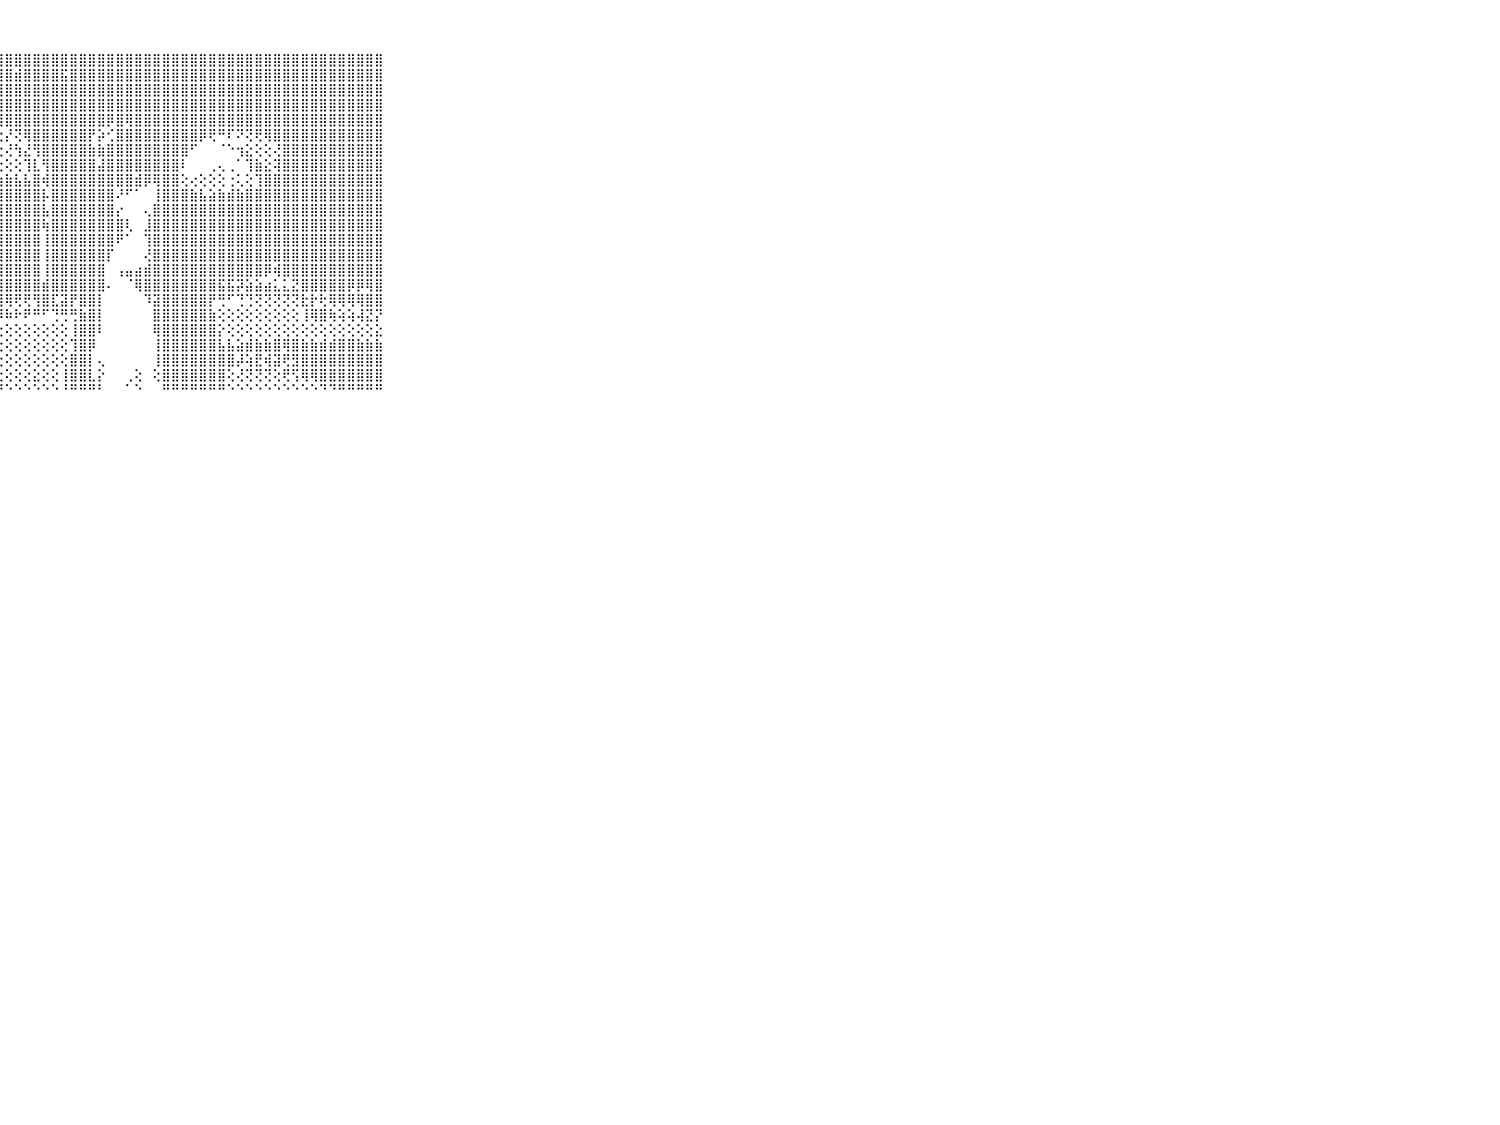

⠀⠀⠀⠀⠀⠀⠀⠀⠀⠀⠀⣿⣿⣿⣽⣿⣿⣿⣿⣿⣿⣿⣿⡿⣿⣿⣿⣿⣿⣿⣿⣿⣿⣿⣿⣿⣿⣿⣿⣿⣿⣿⣿⣿⣿⣿⣿⣿⣿⣿⣿⣿⣿⣿⣿⣿⣿⣿⣿⣿⣿⣿⣿⣿⣿⣿⣿⣿⣿⠀⠀⠀⠀⠀⠀⠀⠀⠀⠀⠀⠀
⠀⠀⠀⠀⠀⠀⠀⠀⠀⠀⠀⣿⣿⣿⣿⣿⣿⣿⣿⣿⣿⣿⣿⣿⣿⣿⣿⣿⣿⣾⣿⣿⣿⣿⣯⣿⣿⣿⣿⣿⣿⣿⣿⣿⣿⣿⣿⣿⣿⣿⣿⣿⣿⣿⣿⣿⣿⣿⣿⣿⣿⣿⣿⣿⣿⣿⣿⣿⣿⠀⠀⠀⠀⠀⠀⠀⠀⠀⠀⠀⠀
⠀⠀⠀⠀⠀⠀⠀⠀⠀⠀⠀⣿⣿⣿⣿⣿⣿⣿⣿⣿⣿⣿⣿⣿⣿⣿⣿⣿⣿⣿⣿⣿⣿⣿⣿⣿⣿⣿⣿⣿⣿⣿⣿⣿⣿⣿⣿⣿⣿⣿⣿⣿⣿⣿⣿⣿⣿⣿⣿⣿⣿⣿⣿⣿⣿⣿⣿⣿⣿⠀⠀⠀⠀⠀⠀⠀⠀⠀⠀⠀⠀
⠀⠀⠀⠀⠀⠀⠀⠀⠀⠀⠀⣿⣿⣿⣿⣿⣿⣿⣿⣿⣿⣿⣿⣿⣿⣿⣿⣿⣿⣿⣿⣿⣿⣿⣿⣿⣿⣿⣿⣿⣿⣿⣿⣿⣿⣿⣿⣿⣿⣿⣿⣿⣿⣿⣿⣿⣿⣿⣿⣿⣿⣿⣿⣿⣿⣿⣿⣿⣿⠀⠀⠀⠀⠀⠀⠀⠀⠀⠀⠀⠀
⠀⠀⠀⠀⠀⠀⠀⠀⠀⠀⠀⣿⣿⣿⣿⣿⣿⣿⣿⣿⣿⢿⢟⢟⢟⢟⢻⢿⣿⣿⣿⣿⣿⣿⣿⣿⣿⣿⣿⡿⣿⢿⣿⣿⣿⣿⣿⣿⣿⣿⣿⣿⣿⣿⣿⣿⣿⣿⣿⣿⣿⣿⣿⣿⣿⣿⣿⣿⣿⠀⠀⠀⠀⠀⠀⠀⠀⠀⠀⠀⠀
⠀⠀⠀⠀⠀⠀⠀⠀⠀⠀⠀⣿⣿⣿⣿⣿⣿⣿⣿⢏⢕⢃⠑⠕⠕⠗⠣⢕⡜⢝⢿⣿⣿⣿⣿⣿⣿⡟⡵⢊⣿⣿⣿⣿⣿⣿⣿⣿⣿⡿⢟⠛⠏⠝⢝⢟⢿⣿⣿⣿⣿⣿⣿⣿⣿⣿⣿⣿⣿⠀⠀⠀⠀⠀⠀⠀⠀⠀⠀⠀⠀
⠀⠀⠀⠀⠀⠀⠀⠀⠀⠀⠀⣿⣿⣿⣿⣿⣿⢟⢕⢕⢝⢝⢝⢝⢝⢝⢝⢕⢜⢳⣜⢻⣿⣿⣿⣿⣿⣷⣷⣿⣿⣿⣿⣿⣿⣿⣿⣿⠋⠀⠀⠈⠑⢲⣕⢕⢕⢜⣿⣿⣿⣿⣿⣿⣿⣿⣿⣿⣿⠀⠀⠀⠀⠀⠀⠀⠀⠀⠀⠀⠀
⠀⠀⠀⠀⠀⠀⠀⠀⠀⠀⠀⣿⣿⣿⣿⣿⣿⣵⣵⣕⣕⡕⢕⡕⢕⢕⢕⢕⢕⢕⢹⣇⢻⣿⣿⣿⣿⣿⣼⣿⣿⣿⣿⣿⣿⣿⣿⠇⠀⠀⢀⢄⢀⠁⢹⣷⣕⢽⣿⣿⣿⣿⣿⣿⣿⣿⣿⣿⣿⠀⠀⠀⠀⠀⠀⠀⠀⠀⠀⠀⠀
⠀⠀⠀⠀⠀⠀⠀⠀⠀⠀⠀⣿⣿⣿⣿⣿⣿⣿⣿⣿⣿⣿⣿⣿⣿⣿⣿⣷⣷⣧⣧⣿⢾⣿⣿⣿⣿⣿⣿⣿⣿⣿⣾⡿⢿⣿⣿⢕⢔⢕⢕⢕⢐⢅⢕⢹⣿⣿⣿⣿⣿⣿⣿⣿⣿⣿⣿⣿⣿⠀⠀⠀⠀⠀⠀⠀⠀⠀⠀⠀⠀
⠀⠀⠀⠀⠀⠀⠀⠀⠀⠀⠀⣿⣿⣿⣿⣿⣿⣿⣿⣿⣿⣿⣿⣿⣿⣿⣿⣿⣿⣿⣿⣿⡧⣿⣿⣿⣿⣿⣿⣿⠜⠋⠁⠀⢸⣿⣿⣿⣷⣧⣵⣷⣾⣷⣿⣿⣿⣿⣿⣿⣿⣿⣿⣿⣿⣿⣿⣿⣿⠀⠀⠀⠀⠀⠀⠀⠀⠀⠀⠀⠀
⠀⠀⠀⠀⠀⠀⠀⠀⠀⠀⠀⣿⣿⣿⣿⣿⣿⣿⣿⣿⣿⣿⣿⣿⣿⣿⣿⣿⣿⣿⣿⣿⣧⣿⣿⣿⣿⣿⣿⣿⡔⠀⠀⢄⣿⣿⣿⣿⣿⣿⣿⣿⣿⣿⣿⣿⣿⣿⣿⣿⣿⣿⣿⣿⣿⣿⣿⣿⣿⠀⠀⠀⠀⠀⠀⠀⠀⠀⠀⠀⠀
⠀⠀⠀⠀⠀⠀⠀⠀⠀⠀⠀⣿⣿⣿⣿⣿⣿⣿⣿⣿⣿⣿⣿⣿⣿⣿⣿⣿⣿⣿⣿⣿⢷⣿⣿⣿⣿⣿⣿⣿⣿⢇⠀⣸⣿⣿⣿⣿⣿⣿⣿⣿⣿⣿⣿⣿⣿⣿⣿⣿⣿⣿⣿⣿⣿⣿⣿⣿⣿⠀⠀⠀⠀⠀⠀⠀⠀⠀⠀⠀⠀
⠀⠀⠀⠀⠀⠀⠀⠀⠀⠀⠀⣿⣿⣿⣿⣿⣿⣿⣿⣿⣿⣿⣿⣿⣿⣿⣿⣿⣿⣿⣿⣿⢸⣿⣿⣿⣿⣿⣿⣿⠟⠁⠀⢹⣿⣿⣿⣿⣿⣿⣿⣿⣿⣿⣿⣿⣿⣿⣿⣿⣿⣿⣿⣿⣿⣿⣿⣿⣿⠀⠀⠀⠀⠀⠀⠀⠀⠀⠀⠀⠀
⠀⠀⠀⠀⠀⠀⠀⠀⠀⠀⠀⣿⣿⣿⣿⣿⣿⣿⣿⣿⣿⣿⣿⣿⣿⣿⣿⣿⣿⣿⣿⣿⢸⣿⣿⣿⣿⣿⣿⡏⠀⠀⠀⢜⣿⣿⣿⣿⣿⣿⣿⣿⣿⣿⣿⣿⣿⣿⣿⣿⣿⣿⣿⣿⣿⣿⣿⣿⣿⠀⠀⠀⠀⠀⠀⠀⠀⠀⠀⠀⠀
⠀⠀⠀⠀⠀⠀⠀⠀⠀⠀⠀⣿⣿⣿⣿⣿⣿⣿⣿⣿⣿⣿⣿⣿⣿⣿⣿⣿⣿⣿⣿⣿⢸⣿⣿⣿⣿⣿⣿⠀⢠⣤⣴⣾⣿⣿⣿⣿⣿⣿⣿⣿⣿⣿⣿⣿⡿⢾⣿⣿⣿⣿⣿⣿⣿⣿⣿⣿⣿⠀⠀⠀⠀⠀⠀⠀⠀⠀⠀⠀⠀
⠀⠀⠀⠀⠀⠀⠀⠀⠀⠀⠀⣿⣿⣿⣿⣿⣿⣿⣿⣿⣿⣿⣿⣿⣿⣿⣿⣿⣿⣿⣿⣿⣾⣿⣿⣿⣿⣿⣿⠄⠀⠈⢿⣿⣿⣿⣿⣿⣿⣿⣿⣯⣯⡽⣵⣵⣴⣅⣅⣝⣿⣿⣿⣿⣿⡿⡿⢿⣿⠀⠀⠀⠀⠀⠀⠀⠀⠀⠀⠀⠀
⠀⠀⠀⠀⠀⠀⠀⠀⠀⠀⠀⣿⣿⣿⣿⣿⣿⣽⣽⣿⣽⣽⣝⣹⣽⣽⣿⢿⢿⢟⢟⢻⣿⣏⣽⡟⣿⣿⡇⠀⠀⠀⠀⠹⣽⣿⣿⣿⣿⣿⡟⢛⠋⢙⢙⢝⢝⢝⢝⢝⣗⡗⢗⢿⢿⢿⢿⣿⣿⠀⠀⠀⠀⠀⠀⠀⠀⠀⠀⠀⠀
⠀⠀⠀⠀⠀⠀⠀⠀⠀⠀⠀⣿⣿⣿⣿⣿⣿⣿⣿⣿⣿⣿⣿⣿⡿⢾⠿⠿⠷⠗⠟⠛⠋⢙⢛⢛⣷⣿⡇⠀⠀⠀⠀⠀⣿⣿⣿⣿⣿⣿⣷⢕⢕⢕⢕⢕⢕⢕⢕⢕⢸⢿⣿⢷⢵⢵⢼⣝⡝⠀⠀⠀⠀⠀⠀⠀⠀⠀⠀⠀⠀
⠀⠀⠀⠀⠀⠀⠀⠀⠀⠀⠀⠛⢋⢙⢙⢙⢍⢍⢍⢅⢅⢔⢔⢔⢔⢔⢕⢕⢕⢕⢕⢕⢕⢕⢕⢸⣿⣿⠇⠀⠀⠀⠀⠀⢿⣿⣿⣿⣿⣿⣿⡕⢕⢕⢕⢕⢕⢕⢕⢕⢕⢕⢕⢕⢕⢕⢕⢕⣕⠀⠀⠀⠀⠀⠀⠀⠀⠀⠀⠀⠀
⠀⠀⠀⠀⠀⠀⠀⠀⠀⠀⠀⠕⢕⢕⢕⢕⢕⢕⢕⢕⢕⢕⢕⢕⢕⢕⢕⢕⢕⢕⢕⢕⢕⢕⢕⢹⣿⡿⠀⠀⠀⠀⠀⠀⢸⣿⣿⣿⣿⣿⣿⣧⣧⣵⣾⣷⣷⣿⢿⣿⣷⣷⣾⣾⣿⣿⣷⣷⣷⠀⠀⠀⠀⠀⠀⠀⠀⠀⠀⠀⠀
⠀⠀⠀⠀⠀⠀⠀⠀⠀⠀⠀⠀⠕⢕⢕⢕⢕⢕⢕⢕⢕⢕⢕⢕⢕⢕⢕⢕⢕⢕⢕⢕⢕⢕⢕⣿⣿⡇⢄⠀⠀⠀⠀⠀⢸⣿⣿⣿⣿⣿⣿⣿⣿⡼⢵⣟⢾⣽⢟⣻⣿⣿⣿⣿⣿⣿⣿⣿⣿⠀⠀⠀⠀⠀⠀⠀⠀⠀⠀⠀⠀
⠀⠀⠀⠀⠀⠀⠀⠀⠀⠀⠀⢕⢕⢕⢕⢕⢕⢕⢕⢕⢕⢕⢕⢕⢕⢕⢕⢕⢕⢕⢕⣕⢕⢕⢸⣿⣿⣇⡕⠀⠀⢀⢕⠀⢕⣿⣿⣿⣿⣿⣿⣿⢕⢜⢝⢝⢝⢕⢟⢫⢿⢿⣿⣿⣿⣿⣿⣿⣿⠀⠀⠀⠀⠀⠀⠀⠀⠀⠀⠀⠀
⠀⠀⠀⠀⠀⠀⠀⠀⠀⠀⠀⠀⠑⠑⠑⠑⠑⠑⠑⠑⠑⠑⠑⠑⠑⠑⠑⠘⠑⠑⠑⠑⠑⠑⠘⠛⠛⠛⠃⠀⠀⠁⠑⠀⠀⠛⠛⠛⠛⠛⠛⠛⠑⠑⠑⠑⠑⠑⠑⠑⠑⠑⠙⠙⠛⠛⠛⠛⠛⠀⠀⠀⠀⠀⠀⠀⠀⠀⠀⠀⠀